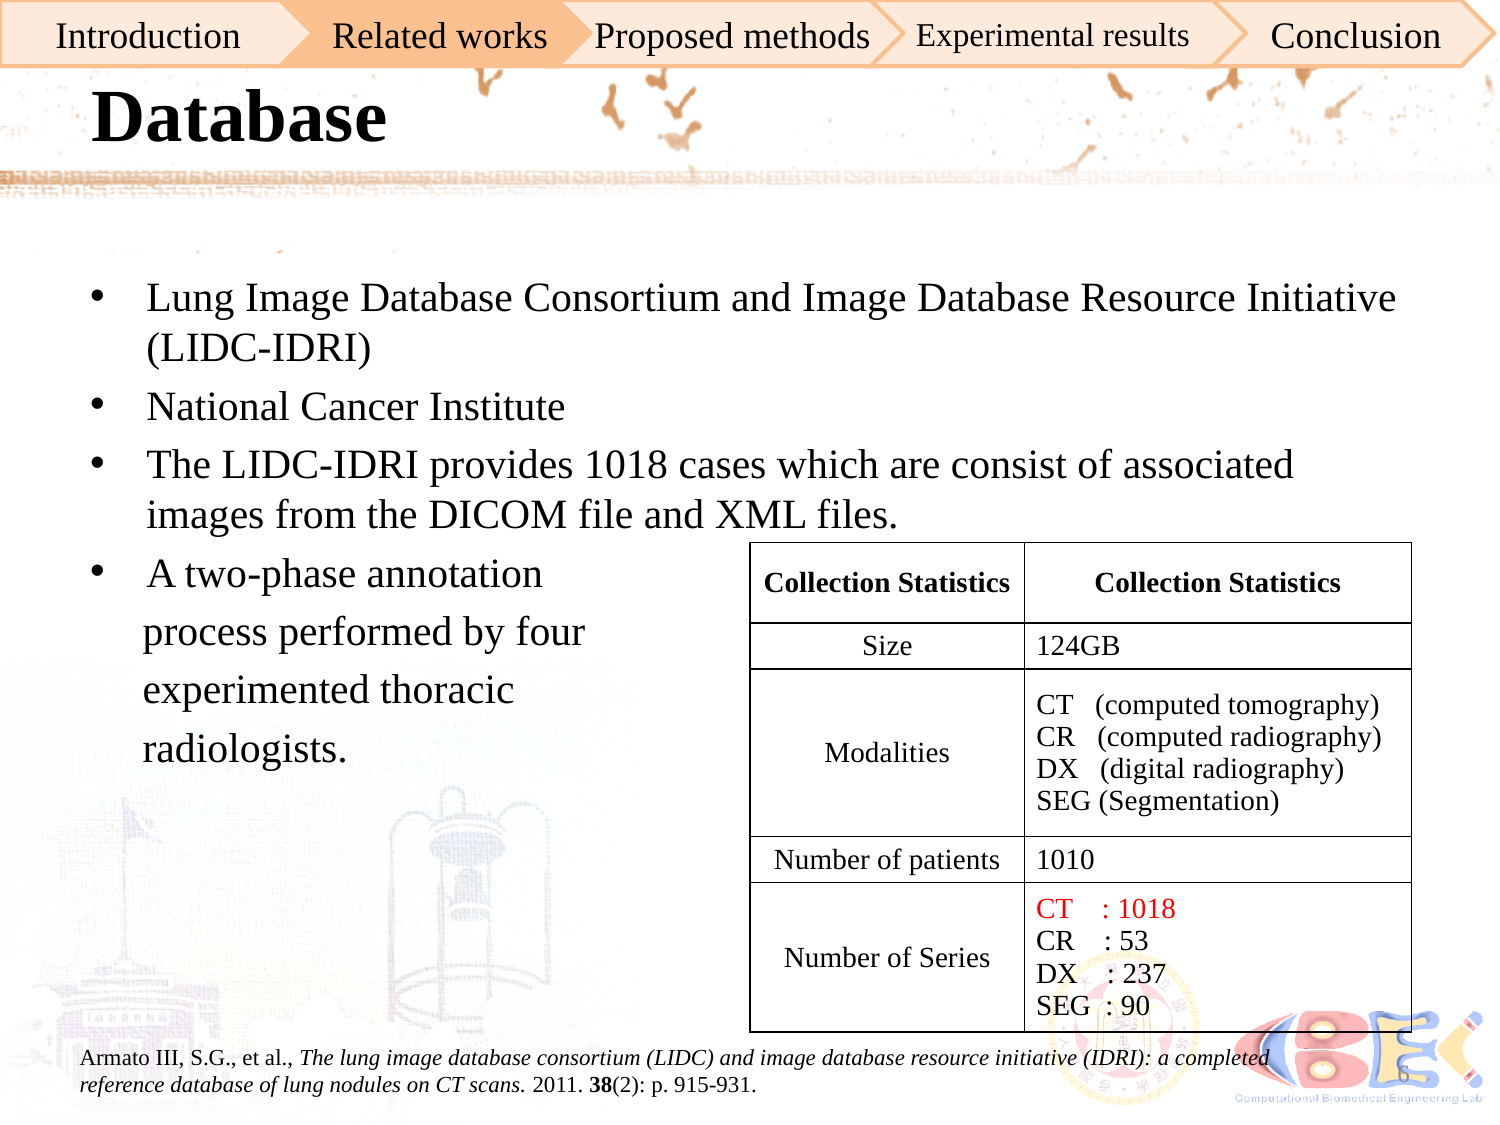

Introduction
   Related works
   Proposed methods
 Experimental results
     Conclusion
# Database
Lung Image Database Consortium and Image Database Resource Initiative (LIDC-IDRI)
National Cancer Institute
The LIDC-IDRI provides 1018 cases which are consist of associated images from the DICOM file and XML files.
A two-phase annotation
     process performed by four
     experimented thoracic
     radiologists.

| Collection Statistics | Collection Statistics |
| --- | --- |
| Size | 124GB |
| Modalities | CT (computed tomography) CR (computed radiography) DX (digital radiography)   SEG (Segmentation) |
| Number of patients | 1010 |
| Number of Series | CT : 1018 CR : 53 DX : 237 SEG : 90 |
Armato III, S.G., et al., The lung image database consortium (LIDC) and image database resource initiative (IDRI): a completed reference database of lung nodules on CT scans. 2011. 38(2): p. 915-931.
6